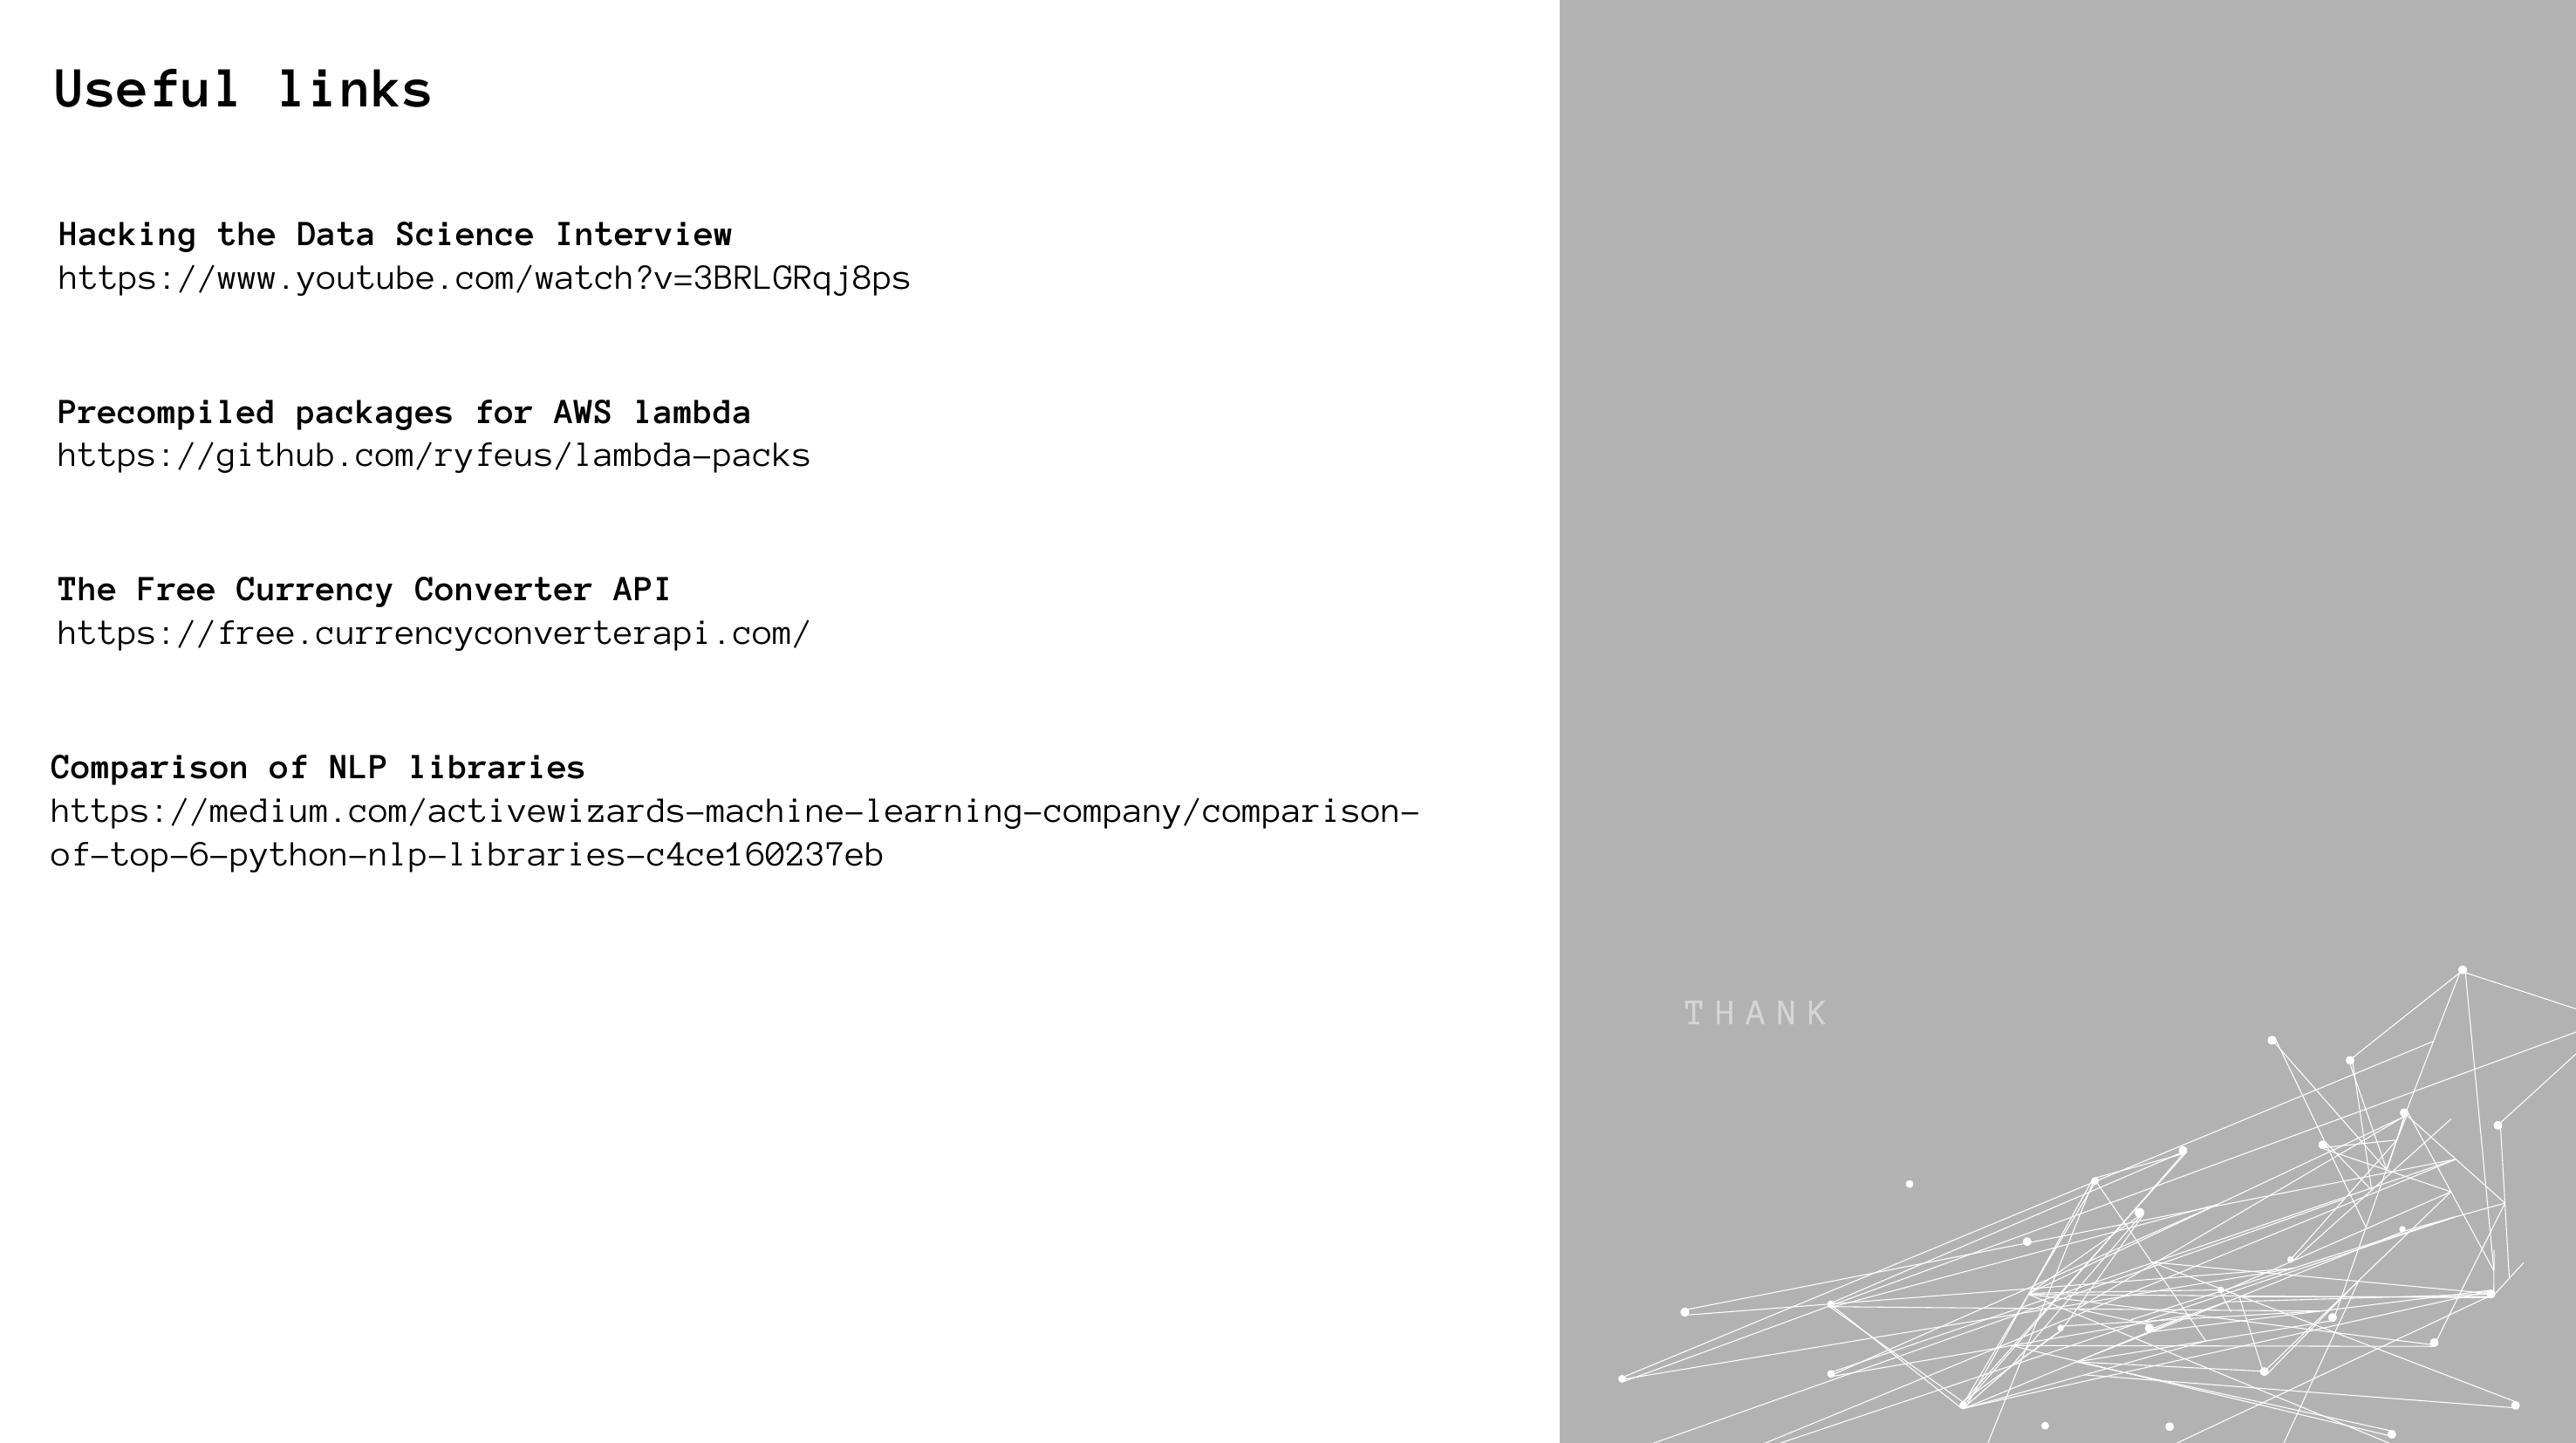

Useful links
Hacking the Data Science Interview
https://www.youtube.com/watch?v=3BRLGRqj8ps
Precompiled packages for AWS lambda
https://github.com/ryfeus/lambda-packs
The Free Currency Converter API
https://free.currencyconverterapi.com/
Comparison of NLP libraries
https://medium.com/activewizards-machine-learning-company/comparison-of-top-6-python-nlp-libraries-c4ce160237eb
THANK YOU